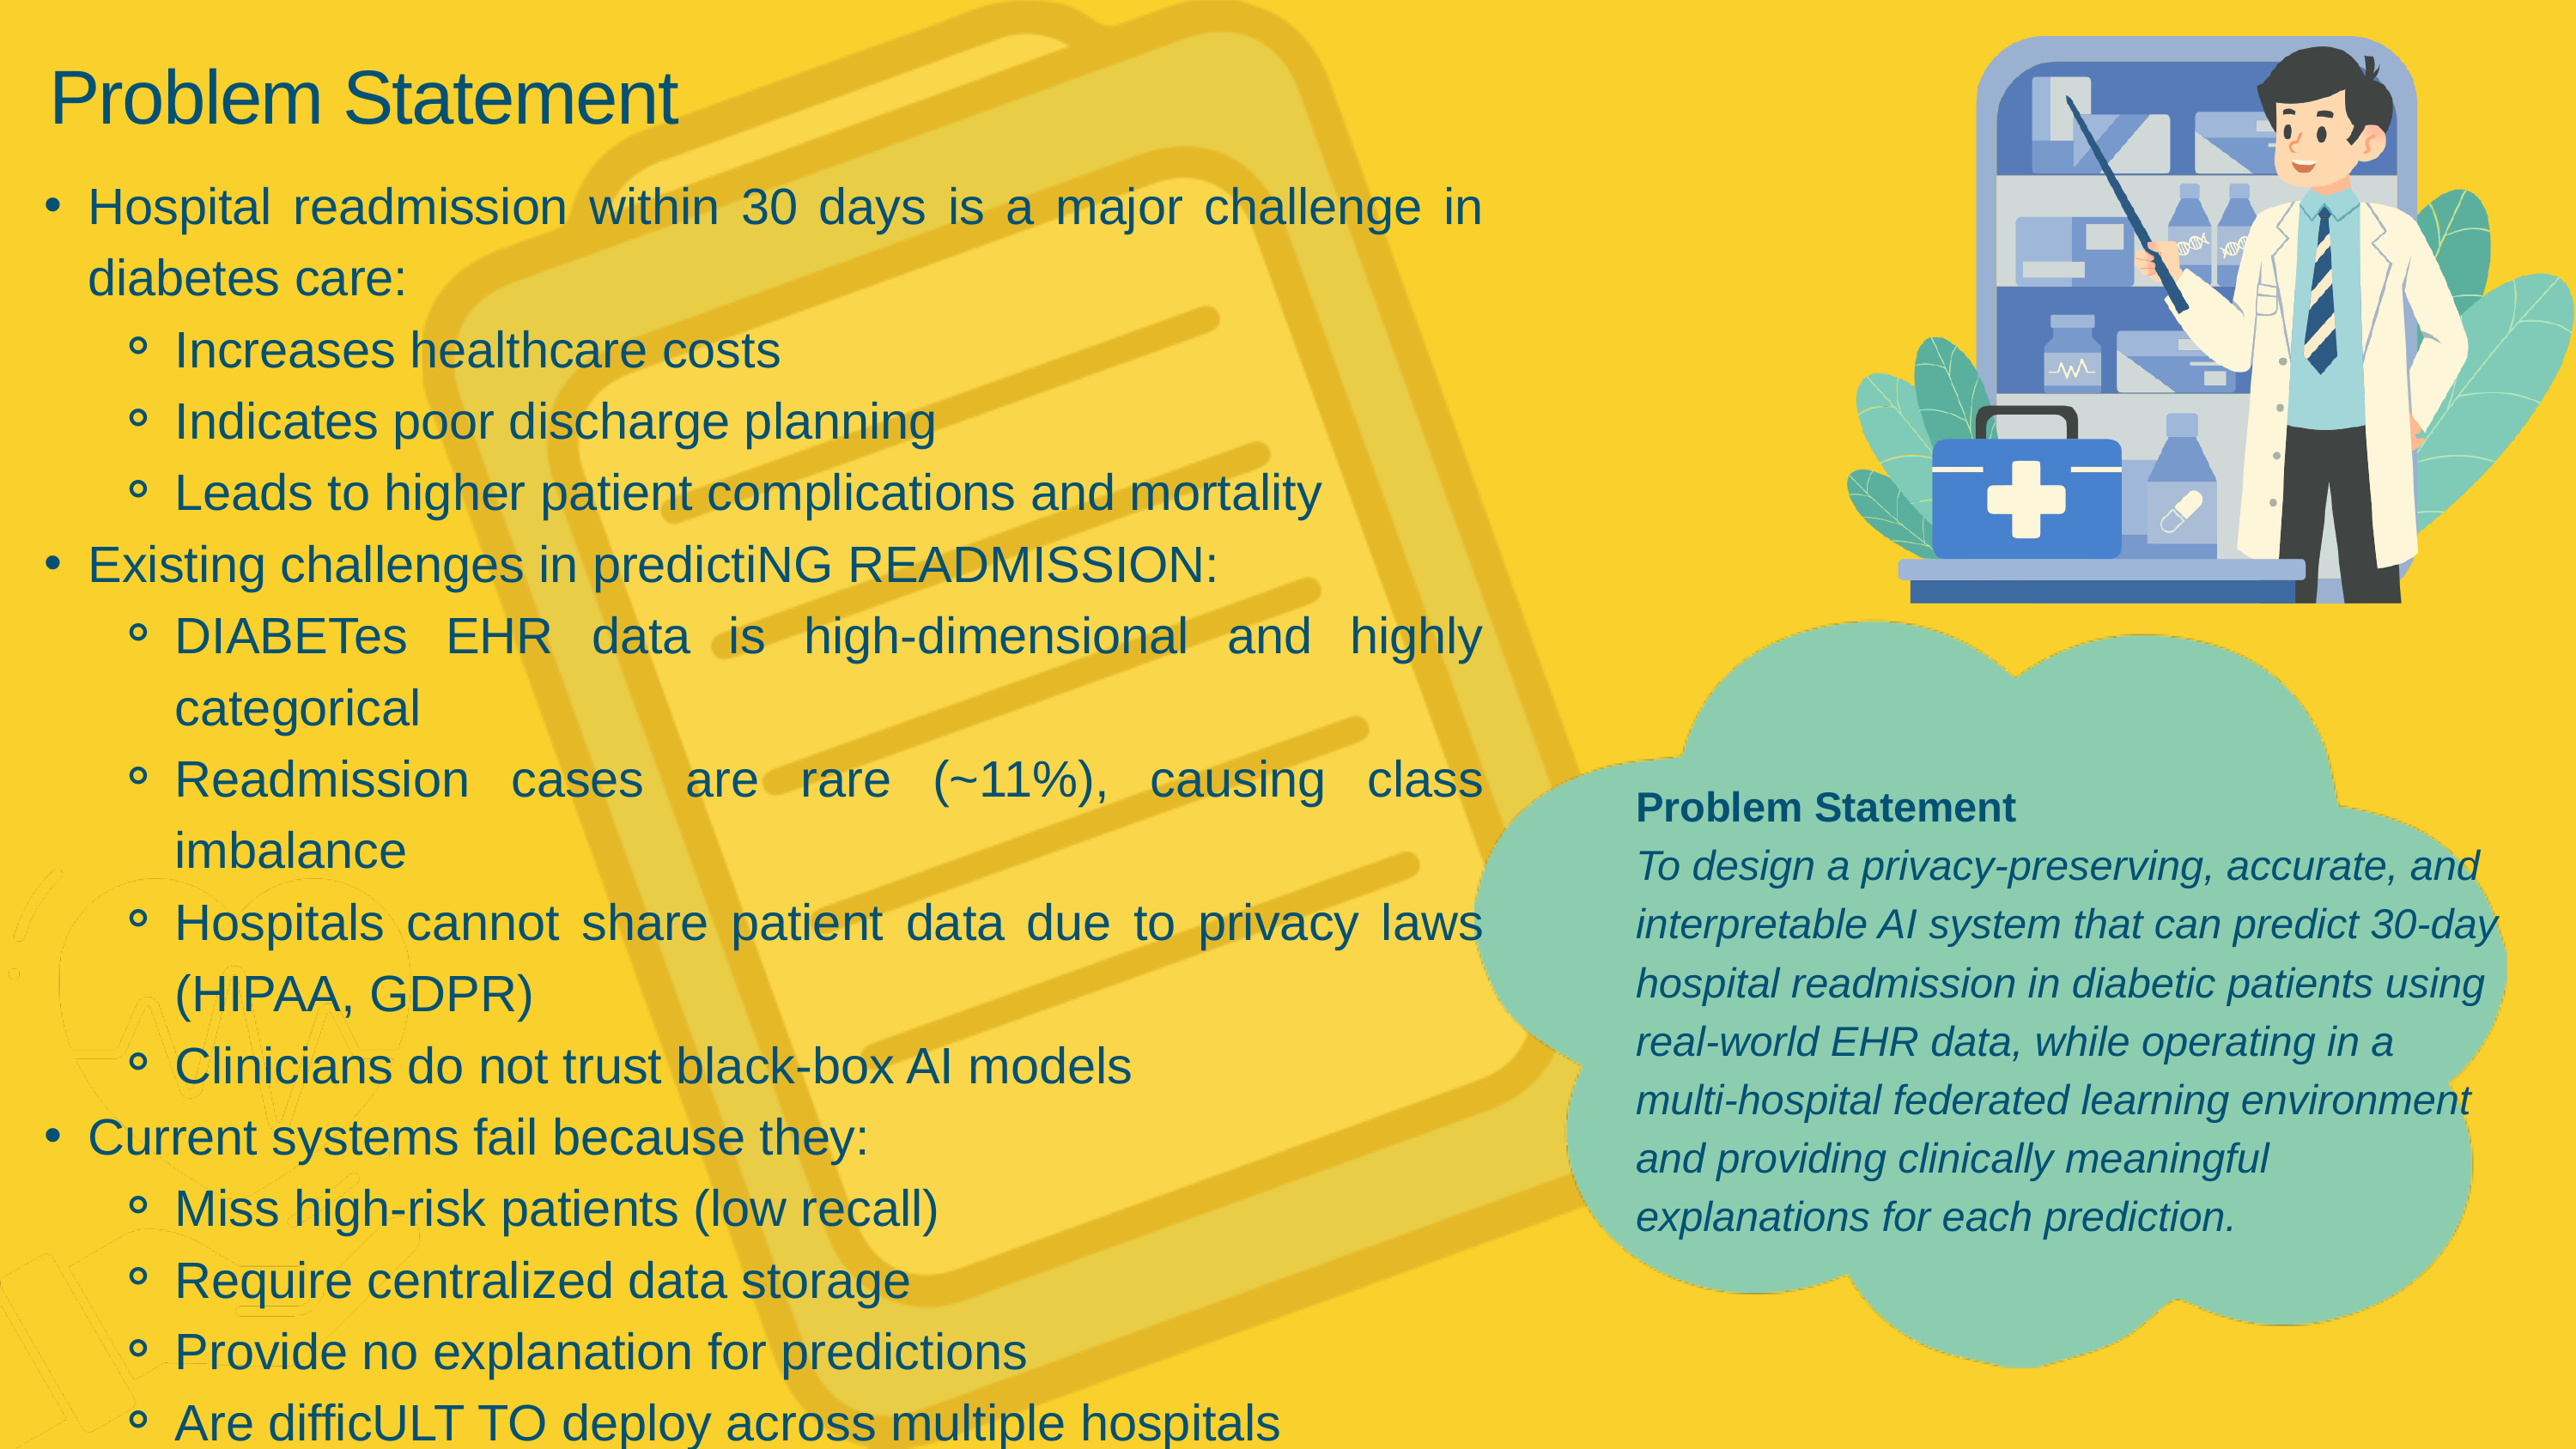

Problem Statement
Hospital readmission within 30 days is a major challenge in diabetes care:
Increases healthcare costs
Indicates poor discharge planning
Leads to higher patient complications and mortality
Existing challenges in predictiNG READMISSION:
DIABETes EHR data is high-dimensional and highly categorical
Readmission cases are rare (~11%), causing class imbalance
Hospitals cannot share patient data due to privacy laws (HIPAA, GDPR)
Clinicians do not trust black-box AI models
Current systems fail because they:
Miss high-risk patients (low recall)
Require centralized data storage
Provide no explanation for predictions
Are difficULT TO deploy across multiple hospitals

Problem Statement
To design a privacy-preserving, accurate, and interpretable AI system that can predict 30-day hospital readmission in diabetic patients using real-world EHR data, while operating in a multi-hospital federated learning environment and providing clinically meaningful explanations for each prediction.